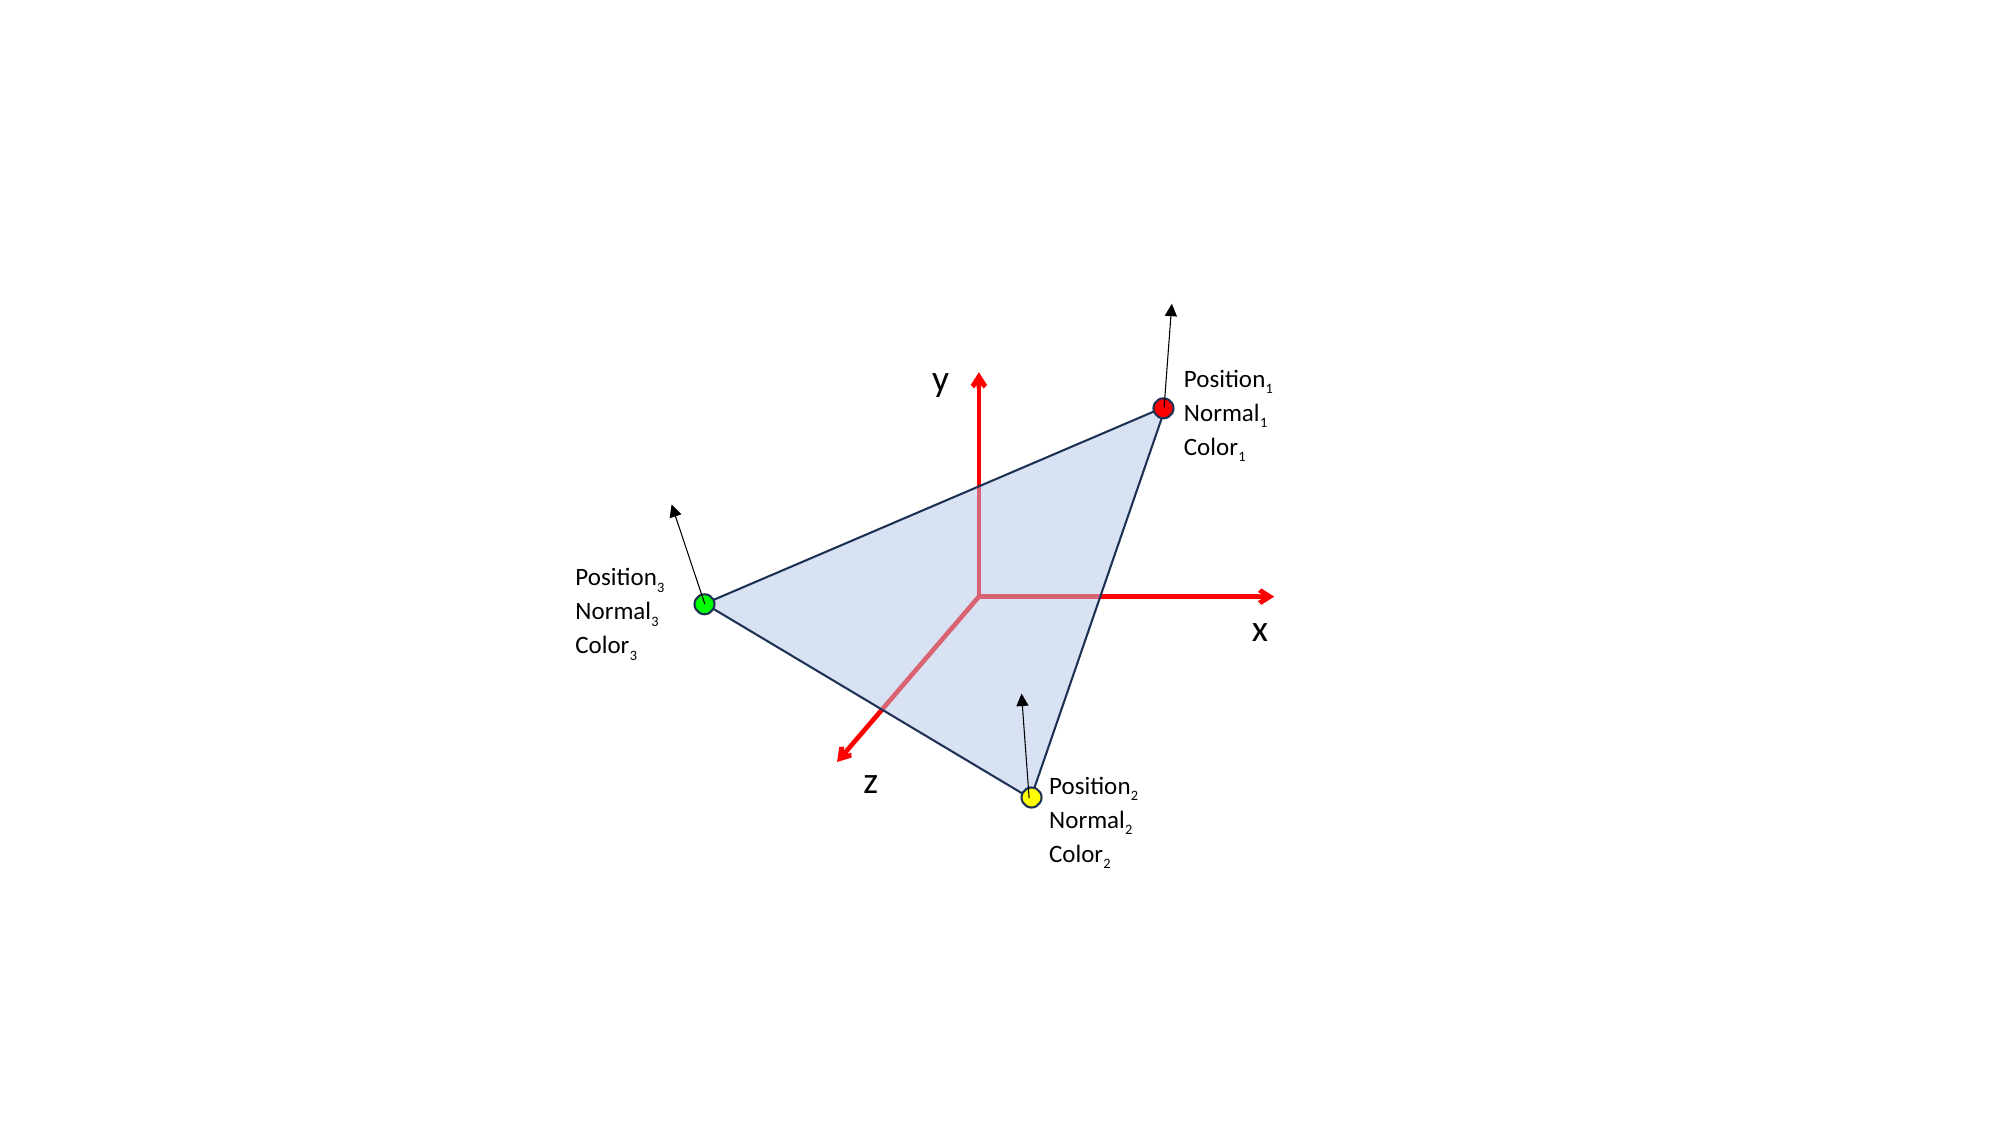

y
x
z
Position1
Normal1
Color1

Position3
Normal3
Color3

Position2
Normal2
Color2